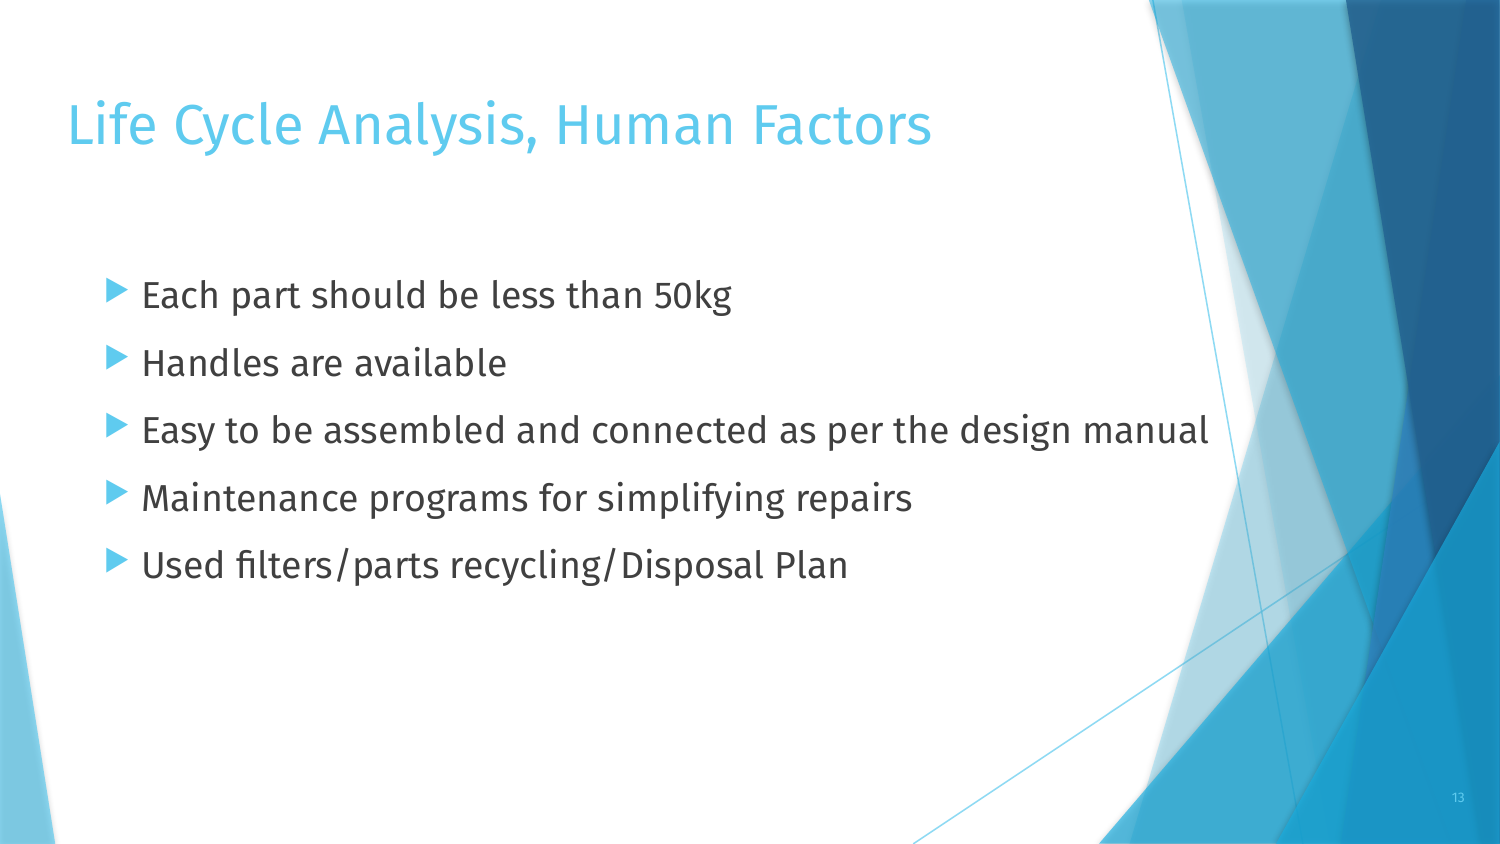

# Life Cycle Analysis, Human Factors

Each part should be less than 50kg
Handles are available
Easy to be assembled and connected as per the design manual
Maintenance programs for simplifying repairs
Used filters/parts recycling/Disposal Plan

13